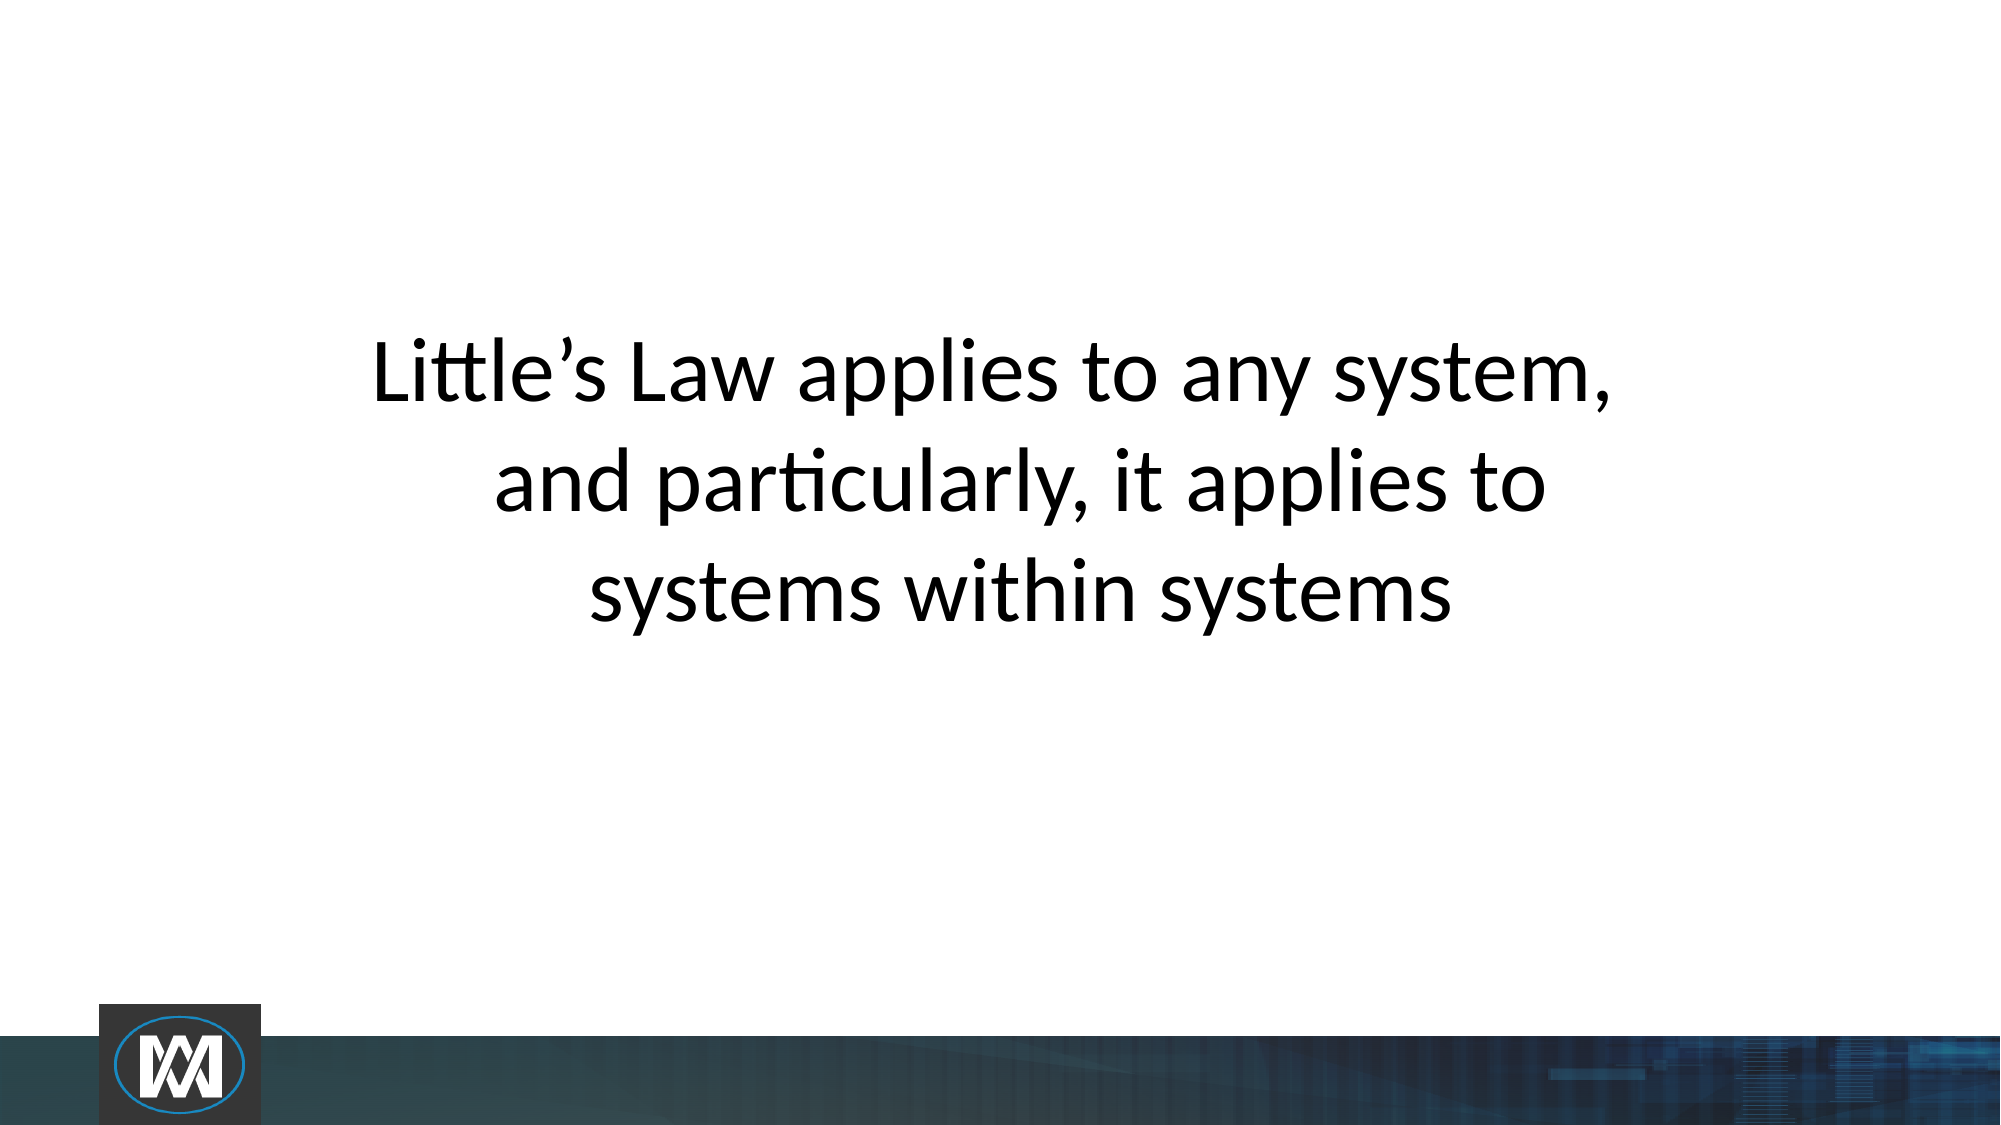

Little’s Law applies to any system, and particularly, it applies to systems within systems